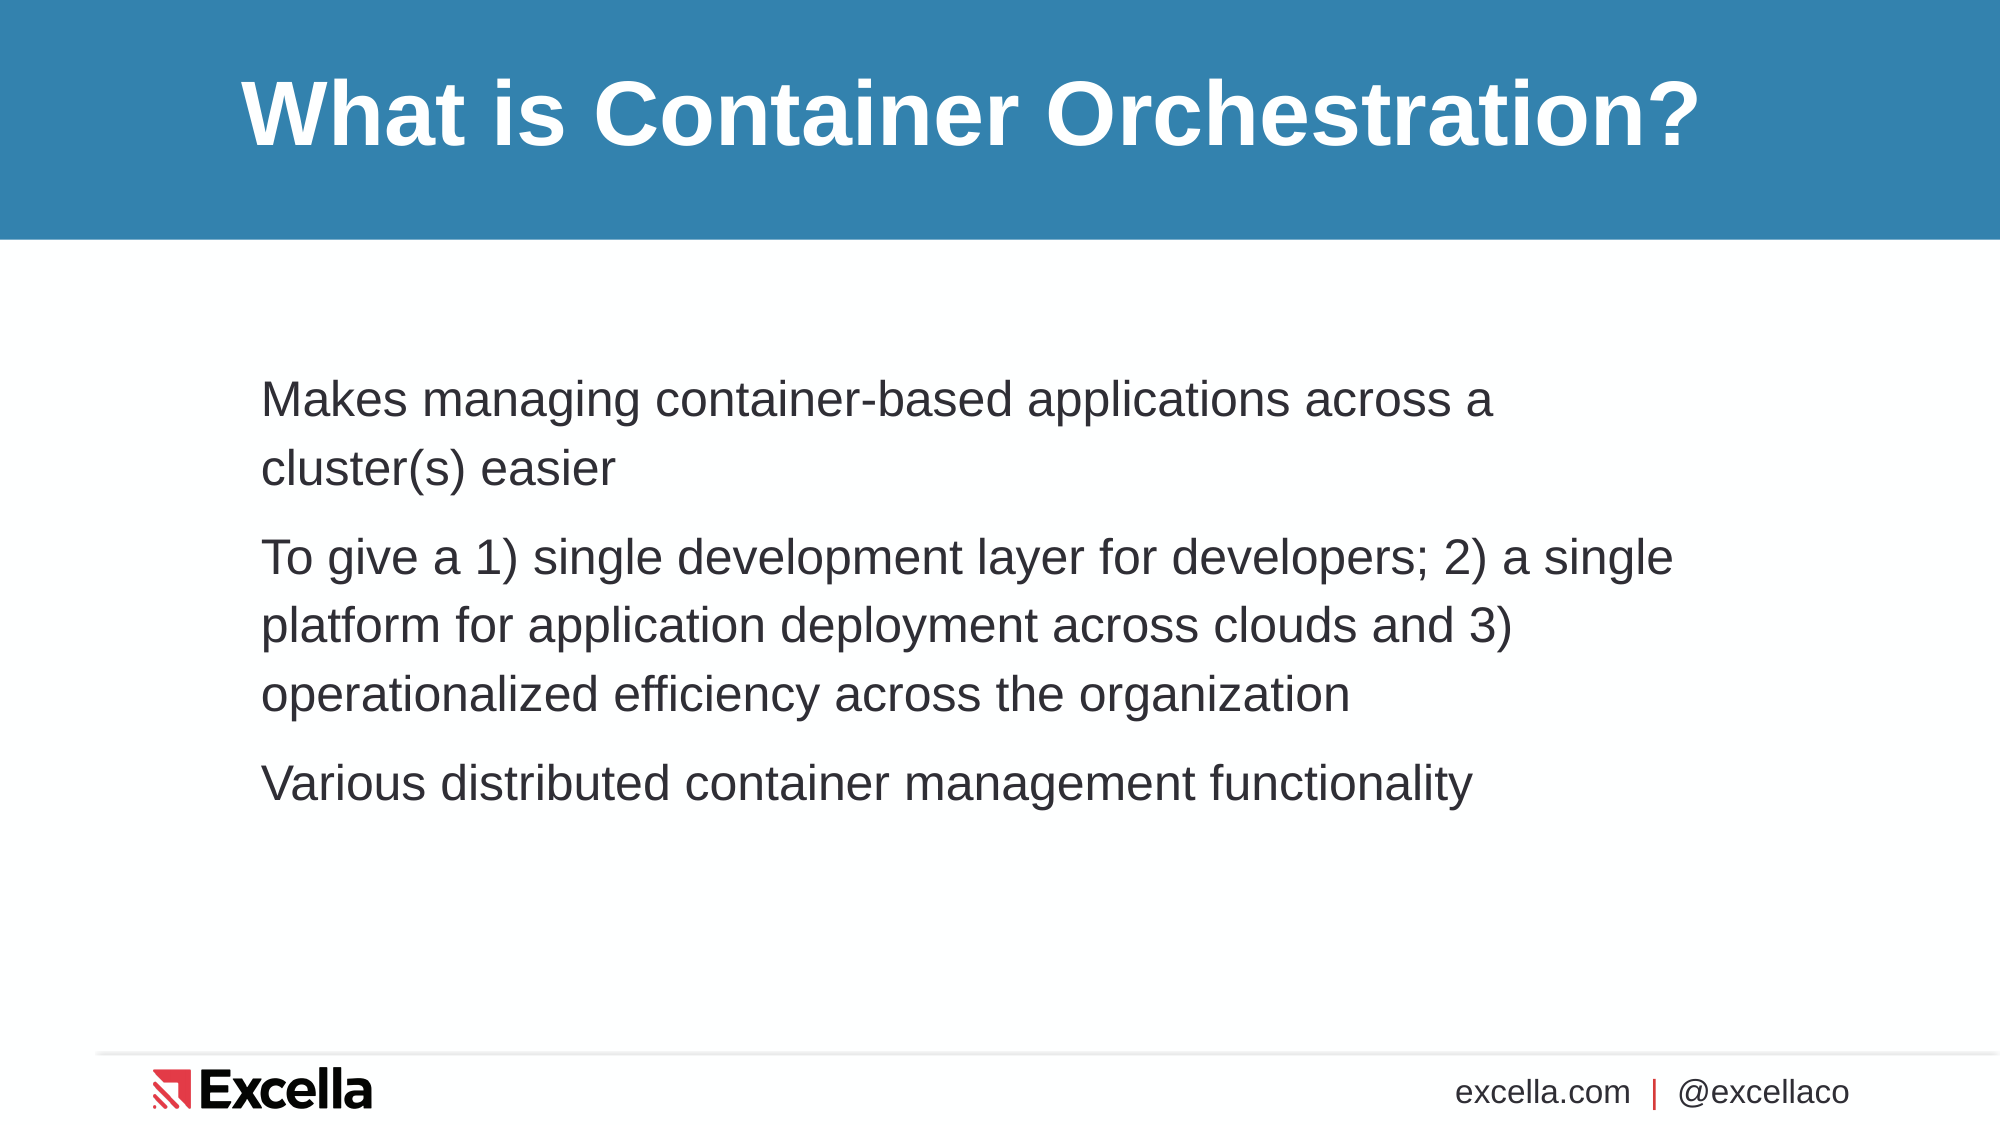

# What is Container Orchestration?
Makes managing container-based applications across a cluster(s) easier
To give a 1) single development layer for developers; 2) a single platform for application deployment across clouds and 3) operationalized efficiency across the organization
Various distributed container management functionality